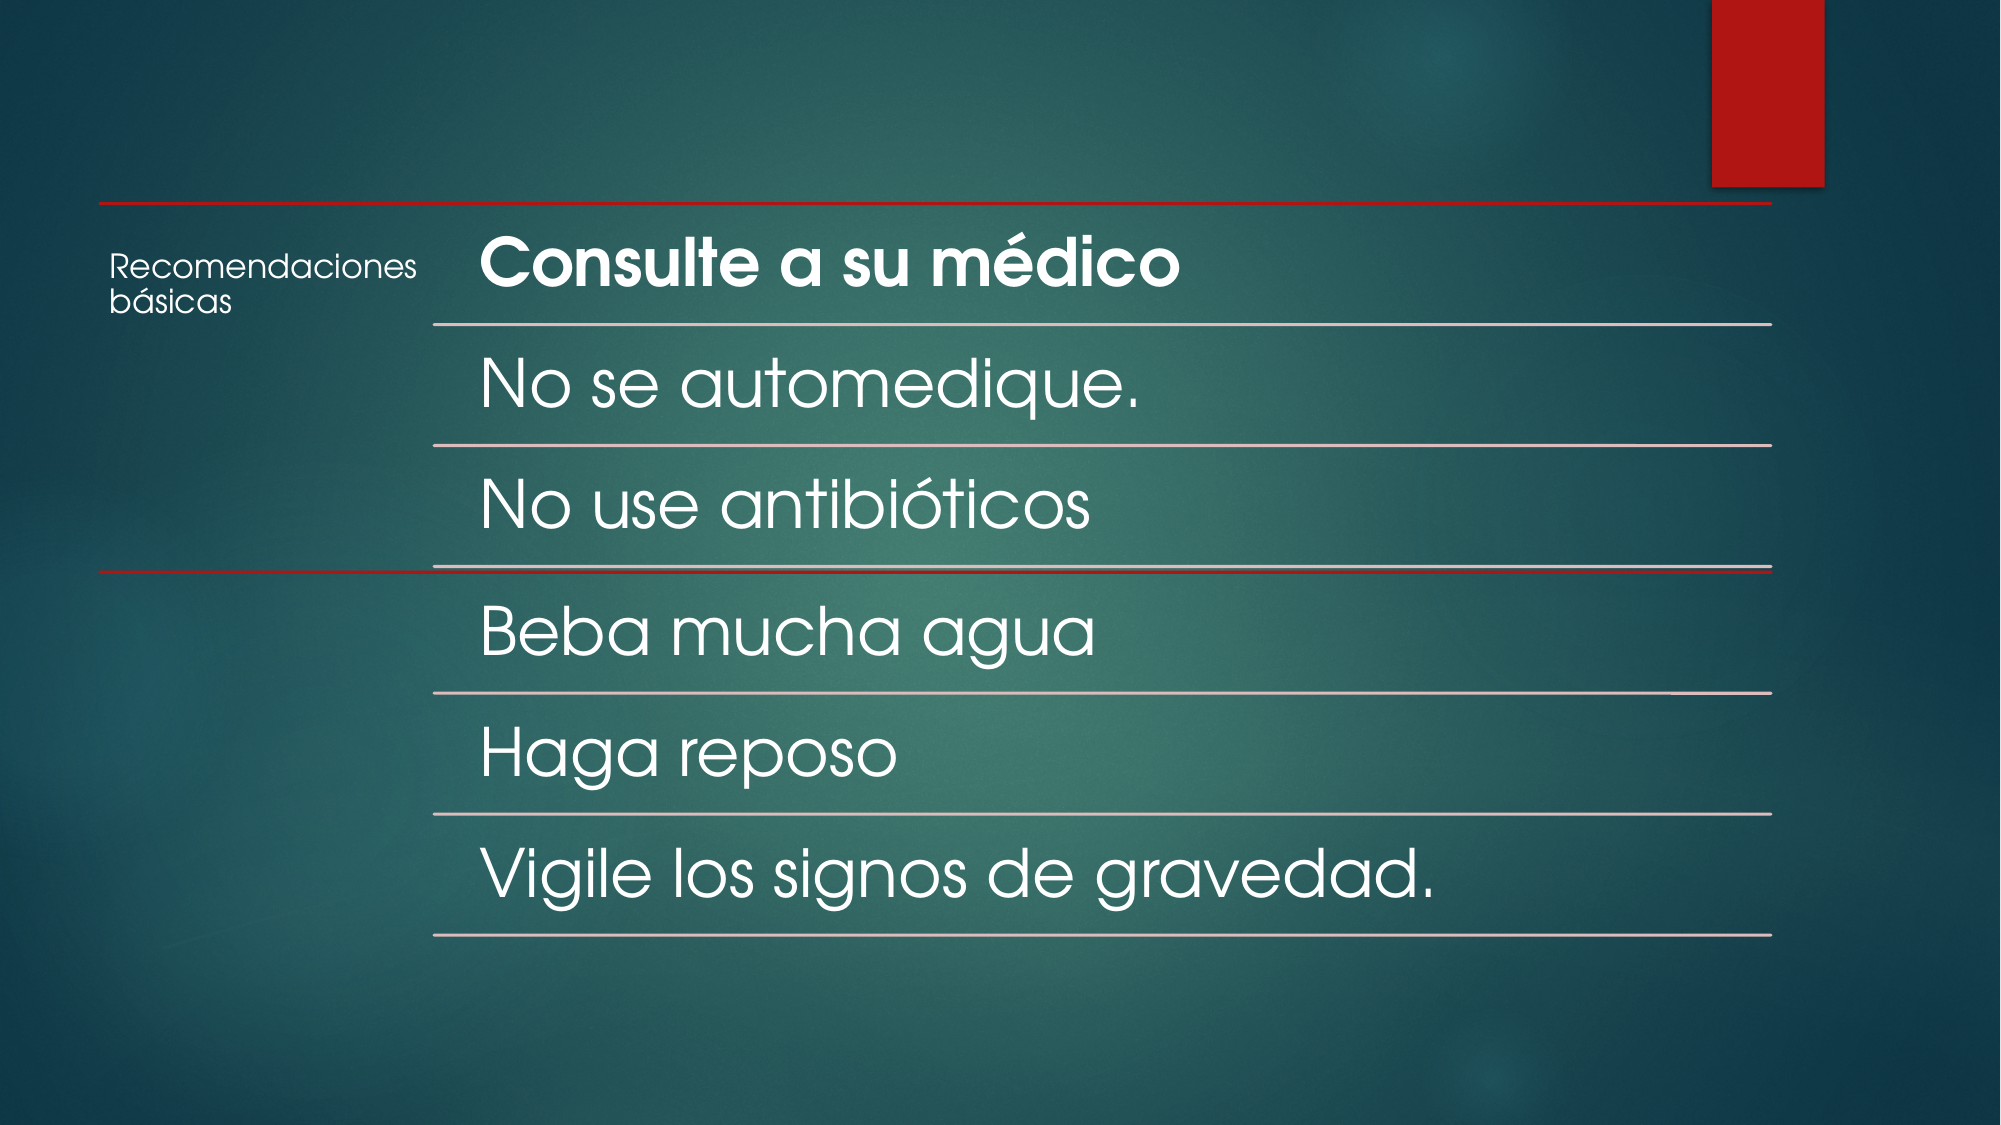

Recomendaciones básicas
Consulte a su médico
No se automedique.
No use antibióticos

Beba mucha agua
Haga reposo
Vigile los signos de gravedad.